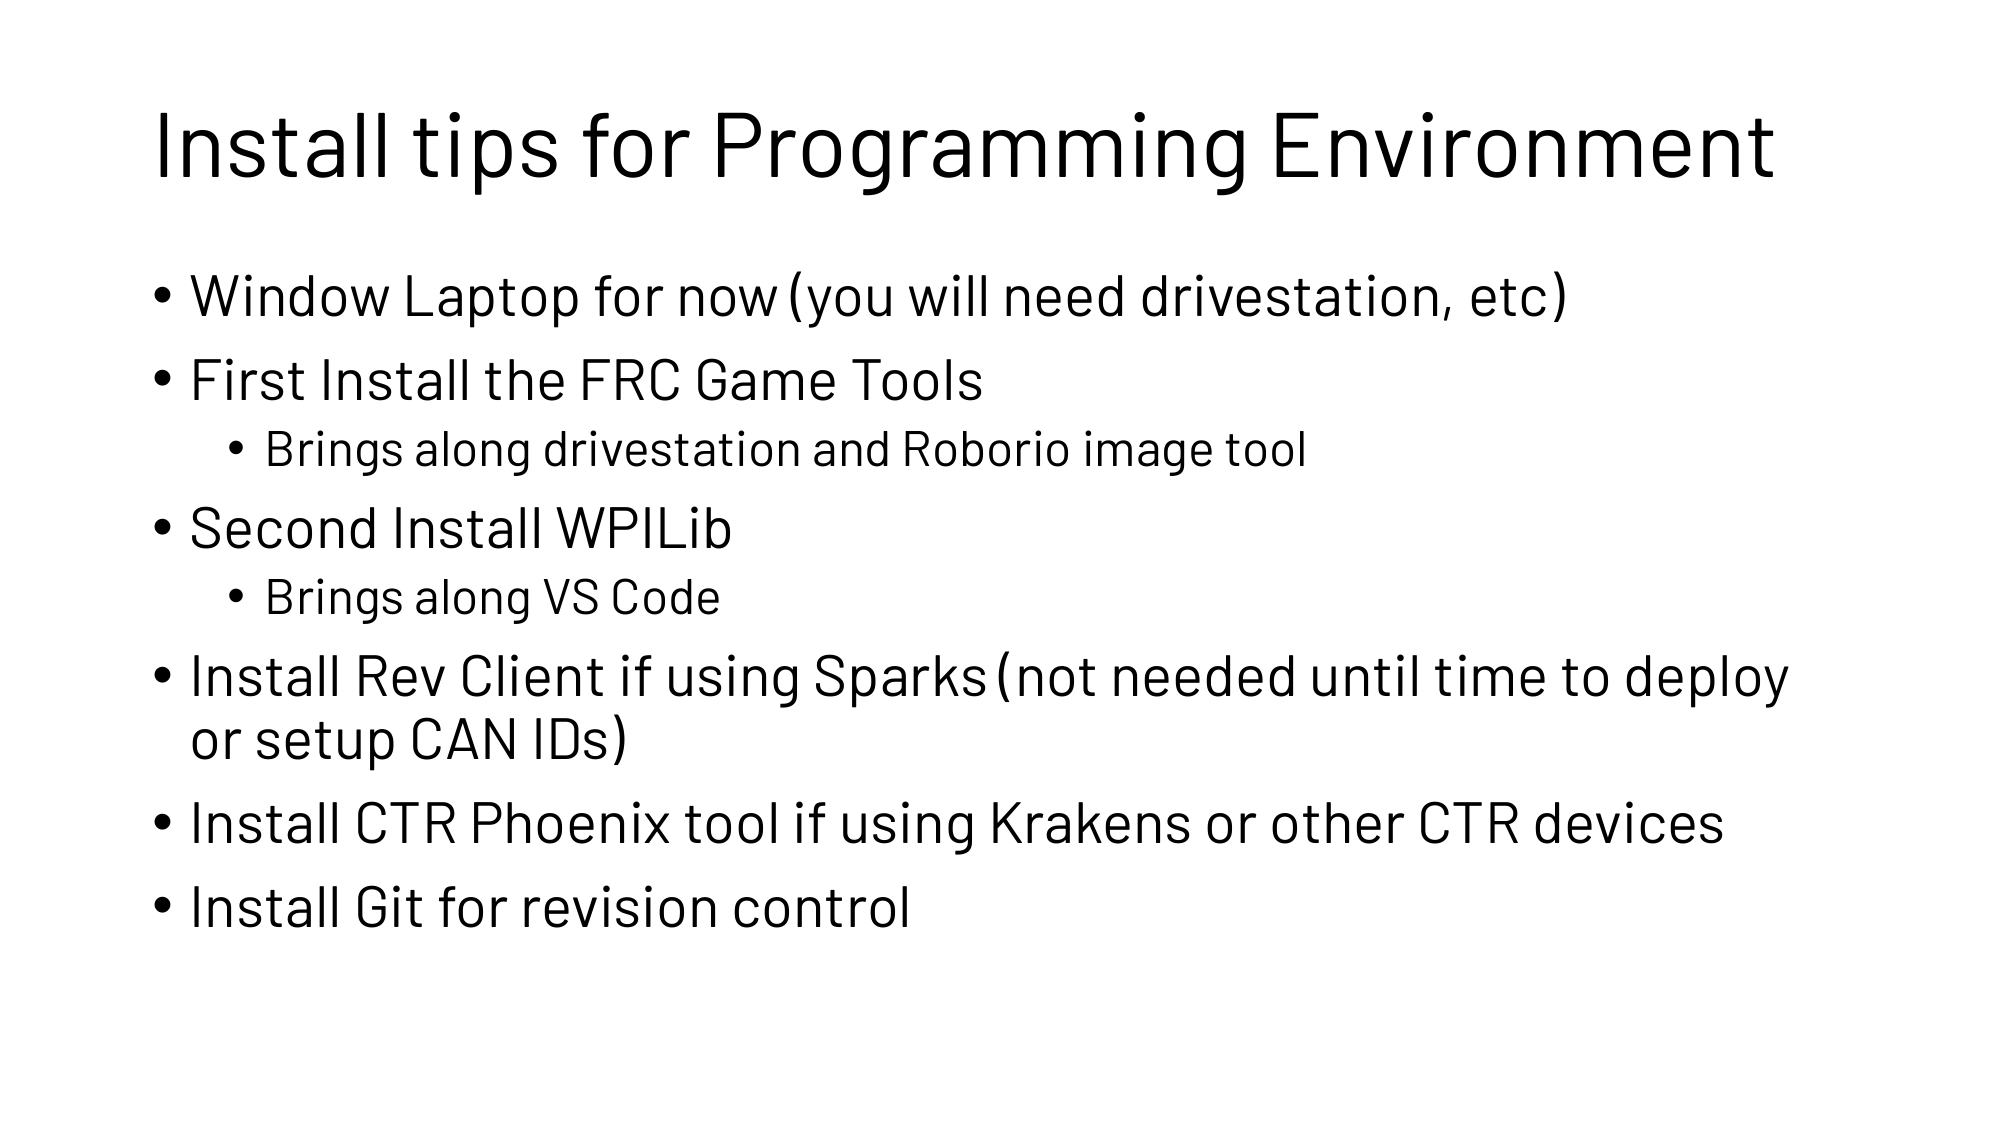

# Install tips for Programming Environment
Window Laptop for now (you will need drivestation, etc)
First Install the FRC Game Tools
Brings along drivestation and Roborio image tool
Second Install WPILib
Brings along VS Code
Install Rev Client if using Sparks (not needed until time to deploy or setup CAN IDs)
Install CTR Phoenix tool if using Krakens or other CTR devices
Install Git for revision control